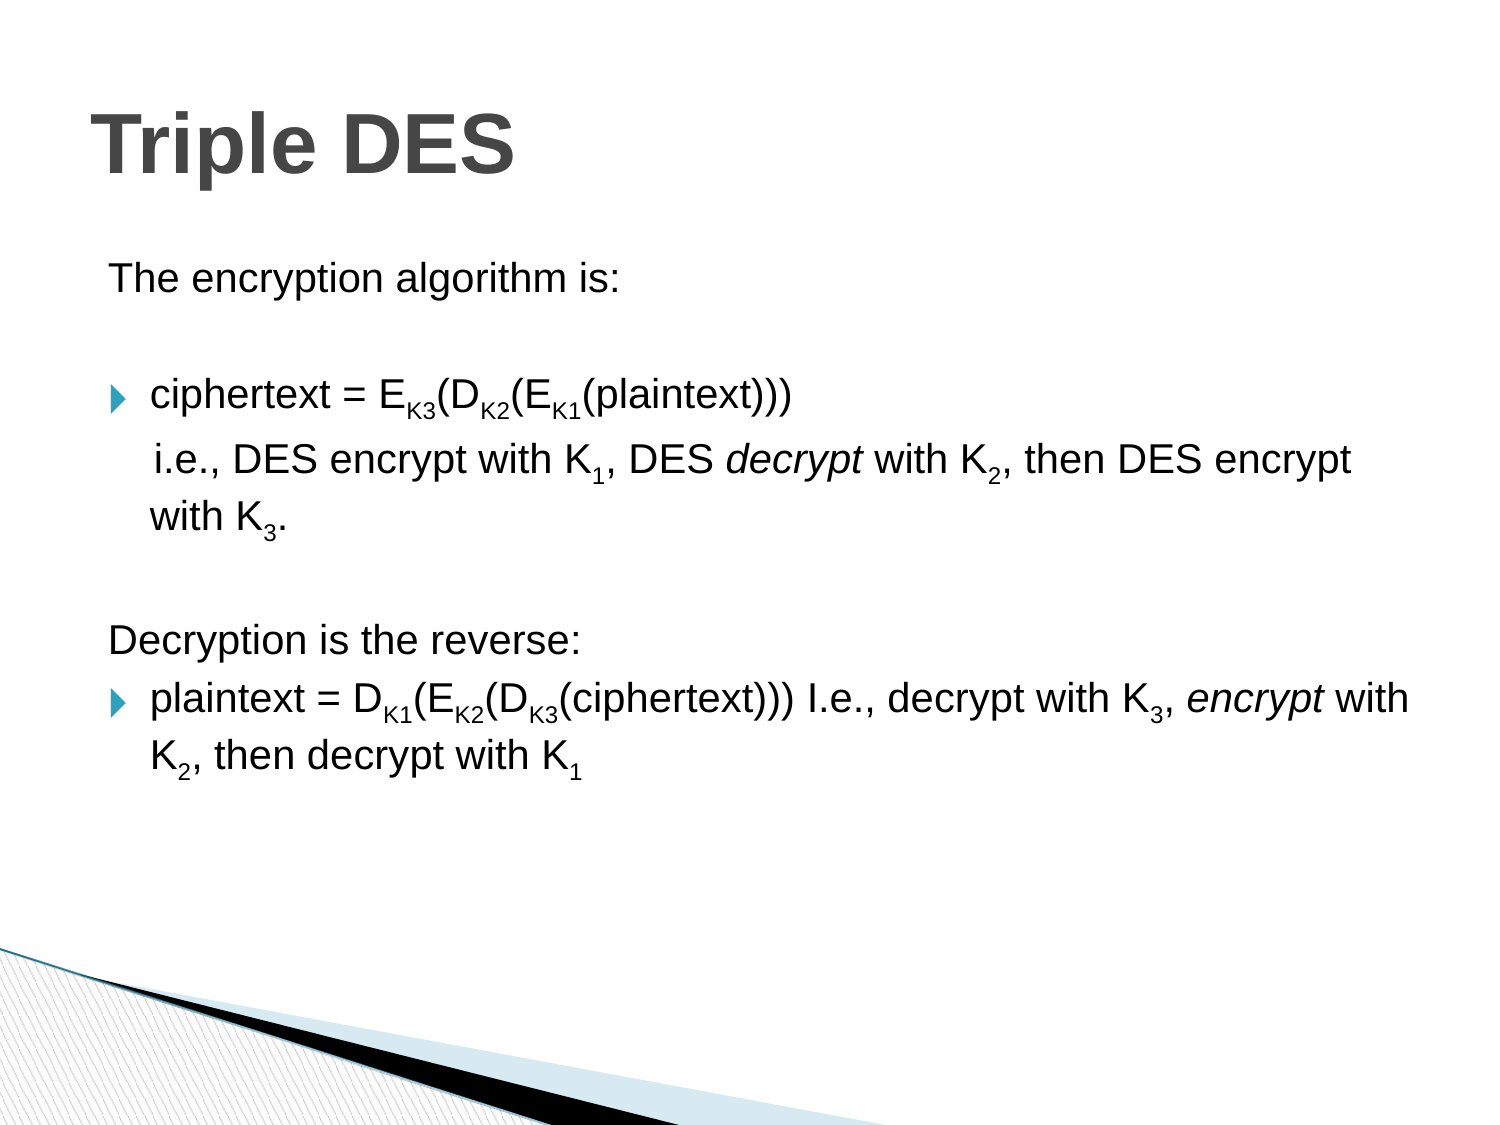

Triple DES
The encryption algorithm is:

ciphertext = EK3(DK2(EK1(plaintext)))
    i.e., DES encrypt with K1, DES decrypt with K2, then DES encrypt with K3.

Decryption is the reverse:
plaintext = DK1(EK2(DK3(ciphertext))) I.e., decrypt with K3, encrypt with K2, then decrypt with K1